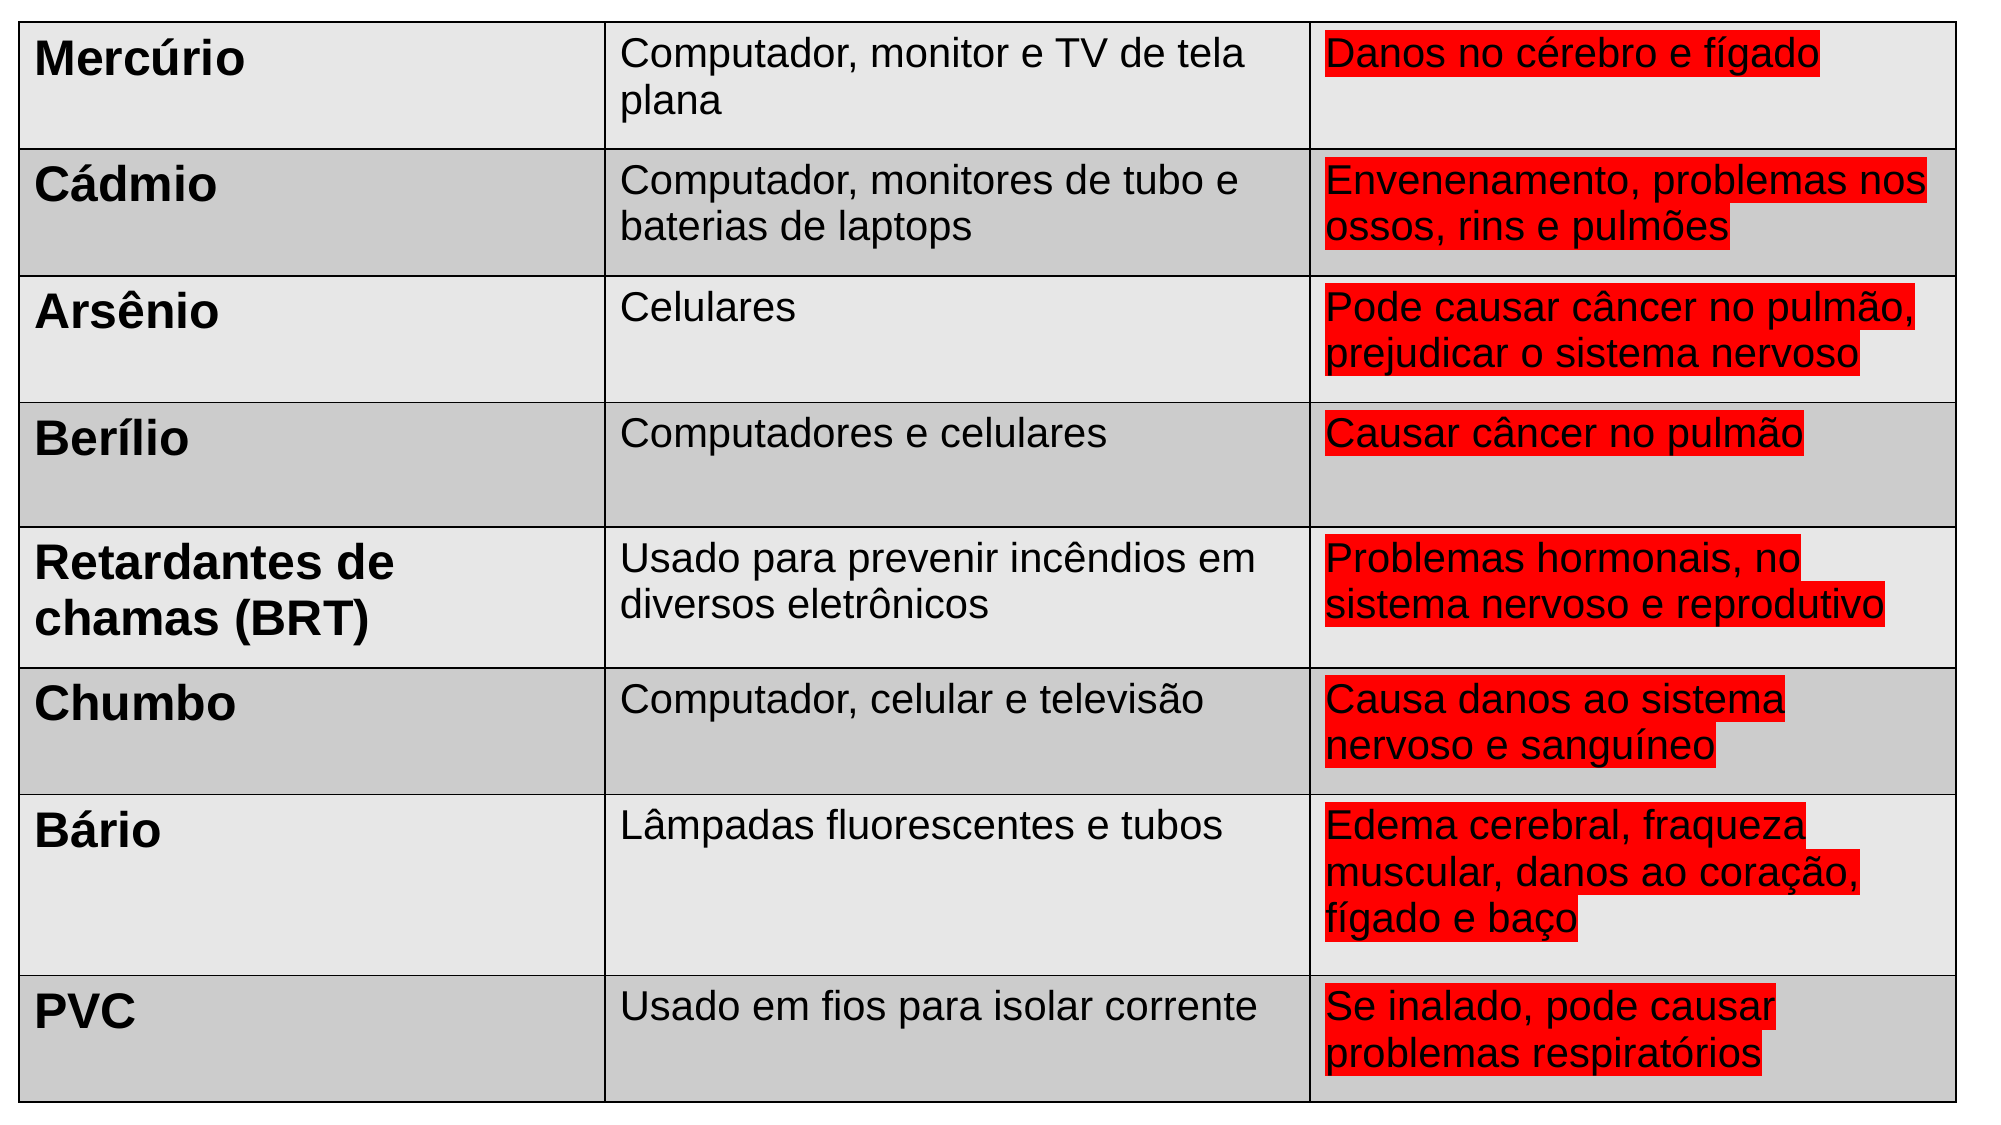

| Mercúrio | Computador, monitor e TV de tela plana | Danos no cérebro e fígado |
| --- | --- | --- |
| Cádmio | Computador, monitores de tubo e baterias de laptops | Envenenamento, problemas nos ossos, rins e pulmões |
| Arsênio | Celulares | Pode causar câncer no pulmão, prejudicar o sistema nervoso |
| Berílio | Computadores e celulares | Causar câncer no pulmão |
| Retardantes de chamas (BRT) | Usado para prevenir incêndios em diversos eletrônicos | Problemas hormonais, no sistema nervoso e reprodutivo |
| Chumbo | Computador, celular e televisão | Causa danos ao sistema nervoso e sanguíneo |
| Bário | Lâmpadas fluorescentes e tubos | Edema cerebral, fraqueza muscular, danos ao coração, fígado e baço |
| PVC | Usado em fios para isolar corrente | Se inalado, pode causar problemas respiratórios |
6